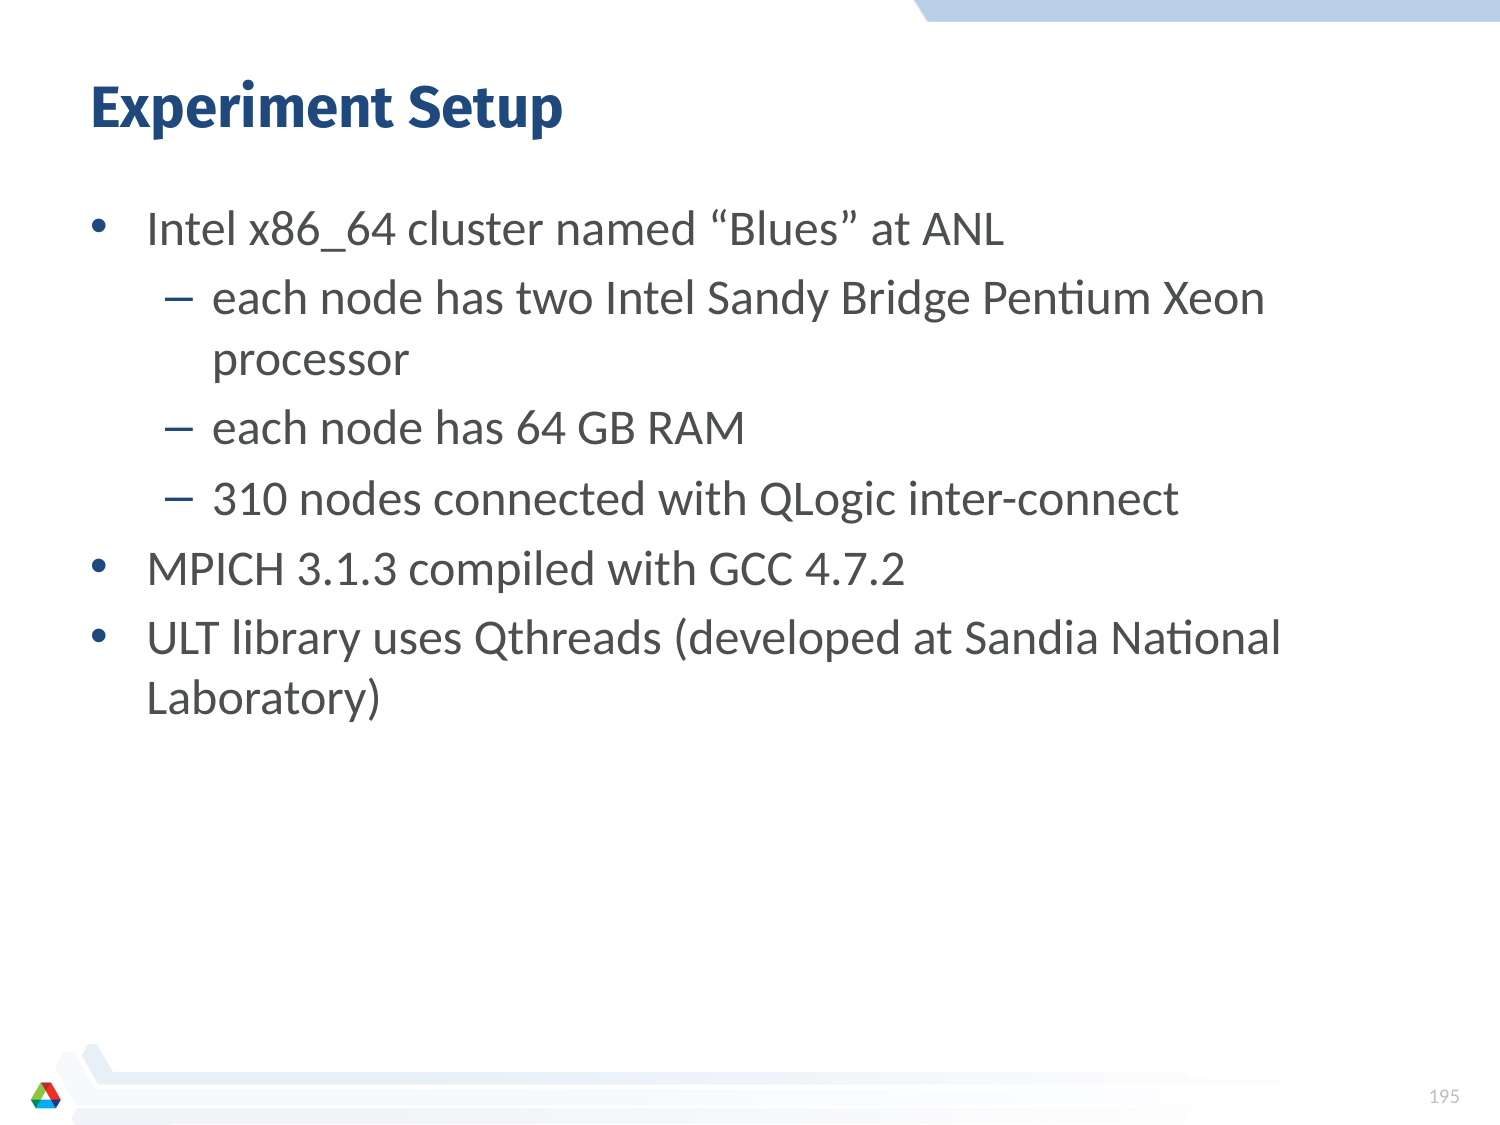

# Experiment Setup
Intel x86_64 cluster named “Blues” at ANL
each node has two Intel Sandy Bridge Pentium Xeon processor
each node has 64 GB RAM
310 nodes connected with QLogic inter-connect
MPICH 3.1.3 compiled with GCC 4.7.2
ULT library uses Qthreads (developed at Sandia National Laboratory)
195